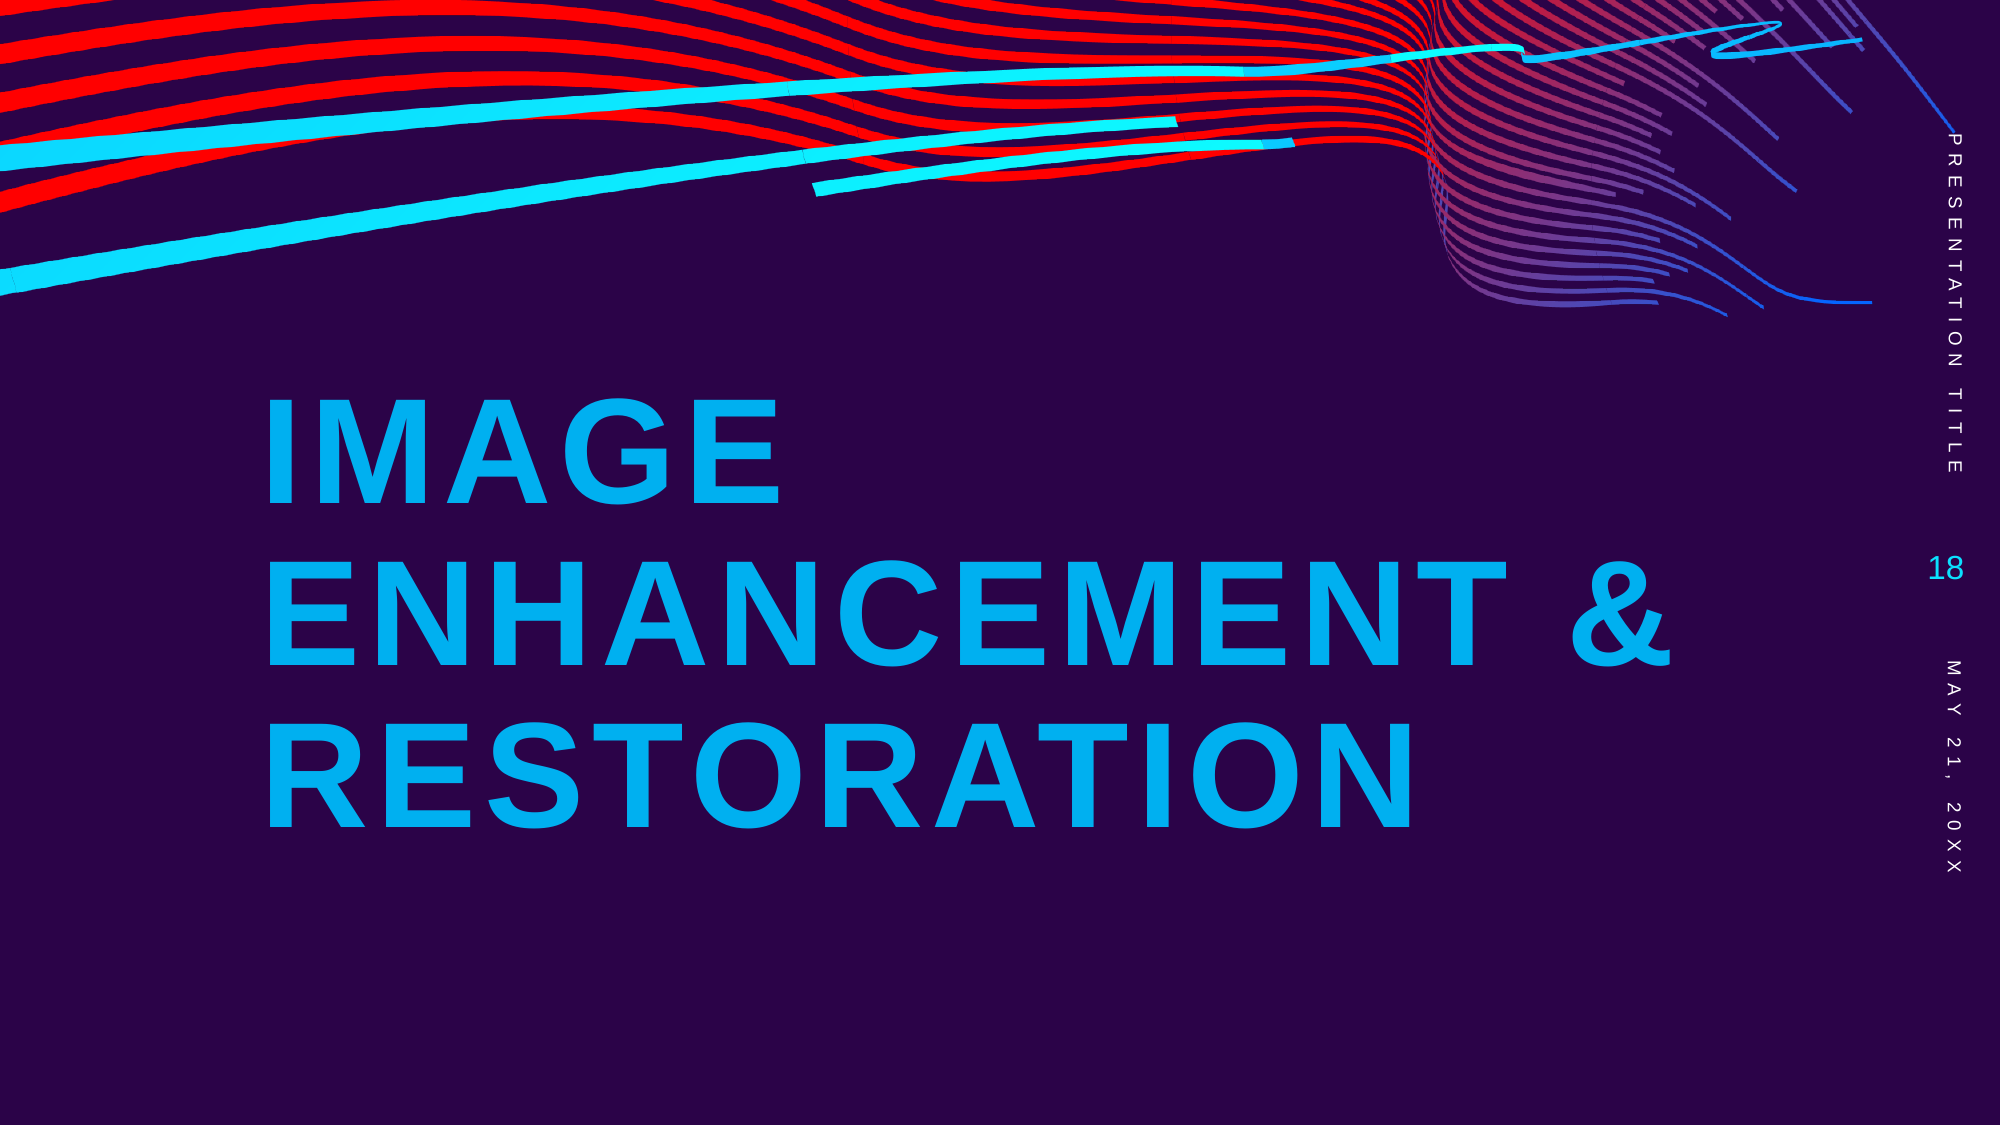

PRESENTATION TITLE
# Image Enhancement & restoration
18
May 21, 20XX